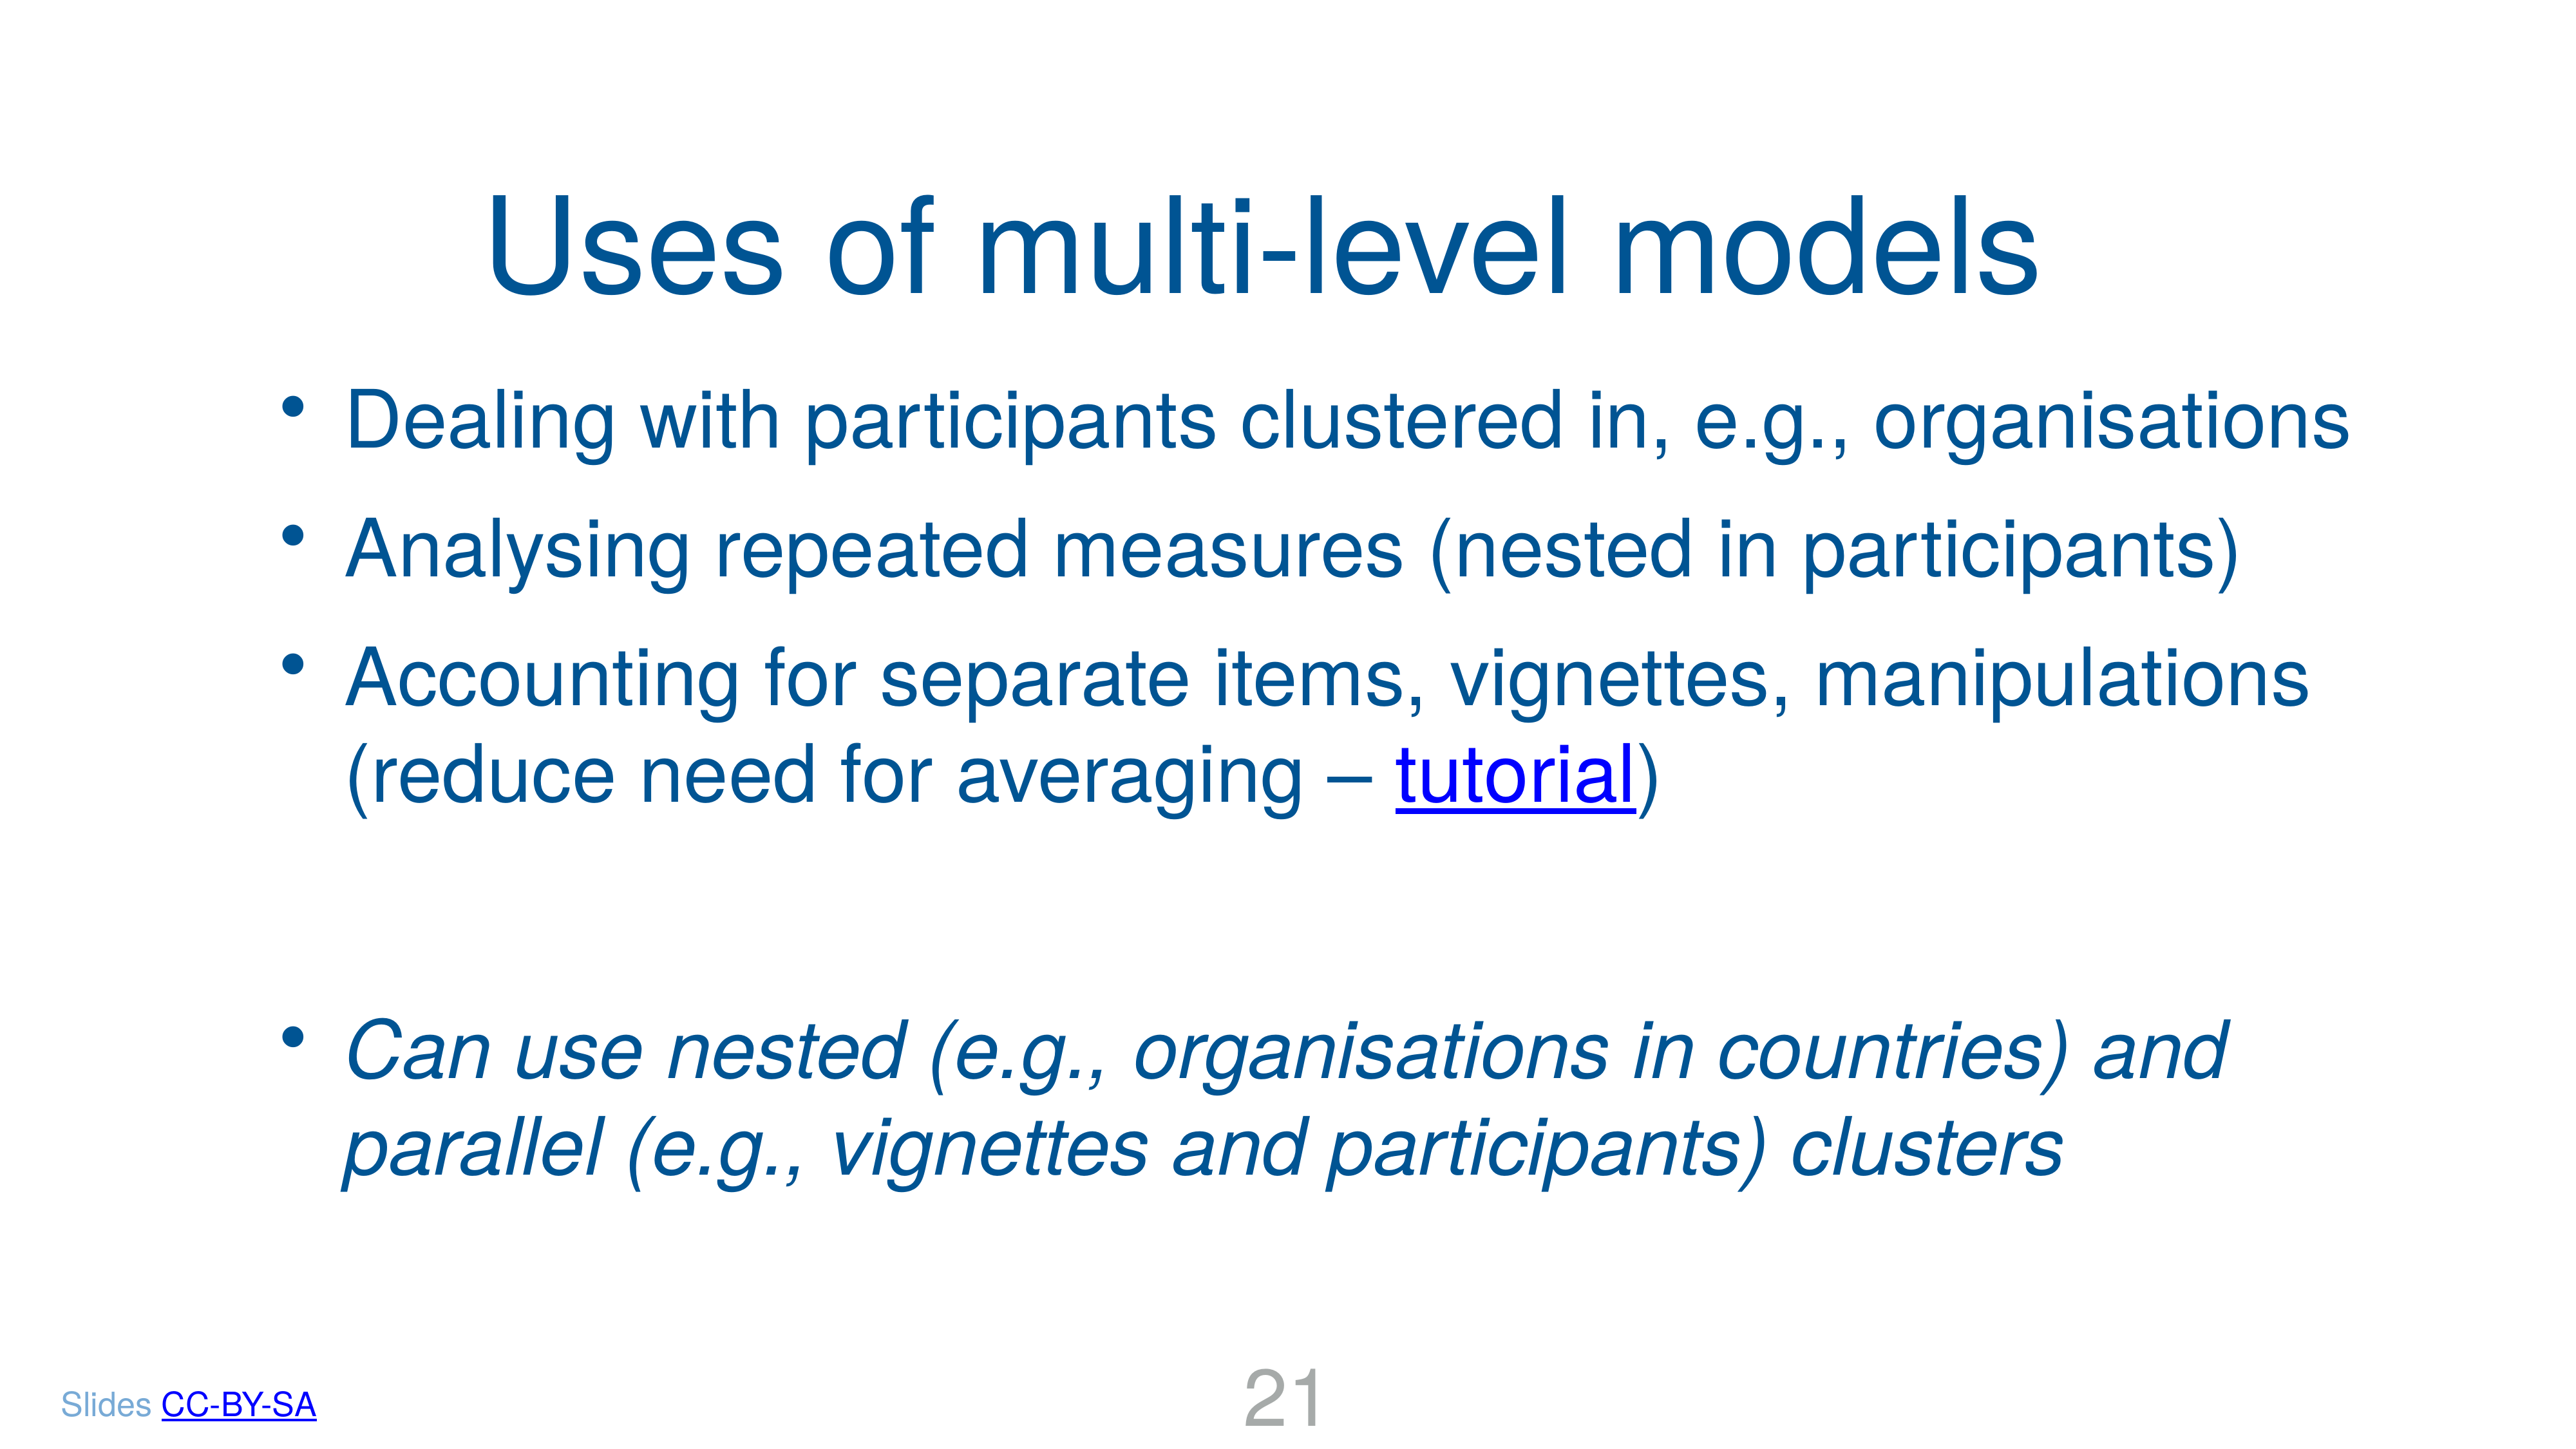

Uses of multi-level models
Dealing with participants clustered in, e.g., organisations
Analysing repeated measures (nested in participants)
Accounting for separate items, vignettes, manipulations (reduce need for averaging – tutorial)

Can use nested (e.g., organisations in countries) and
parallel (e.g., vignettes and participants) clusters
21